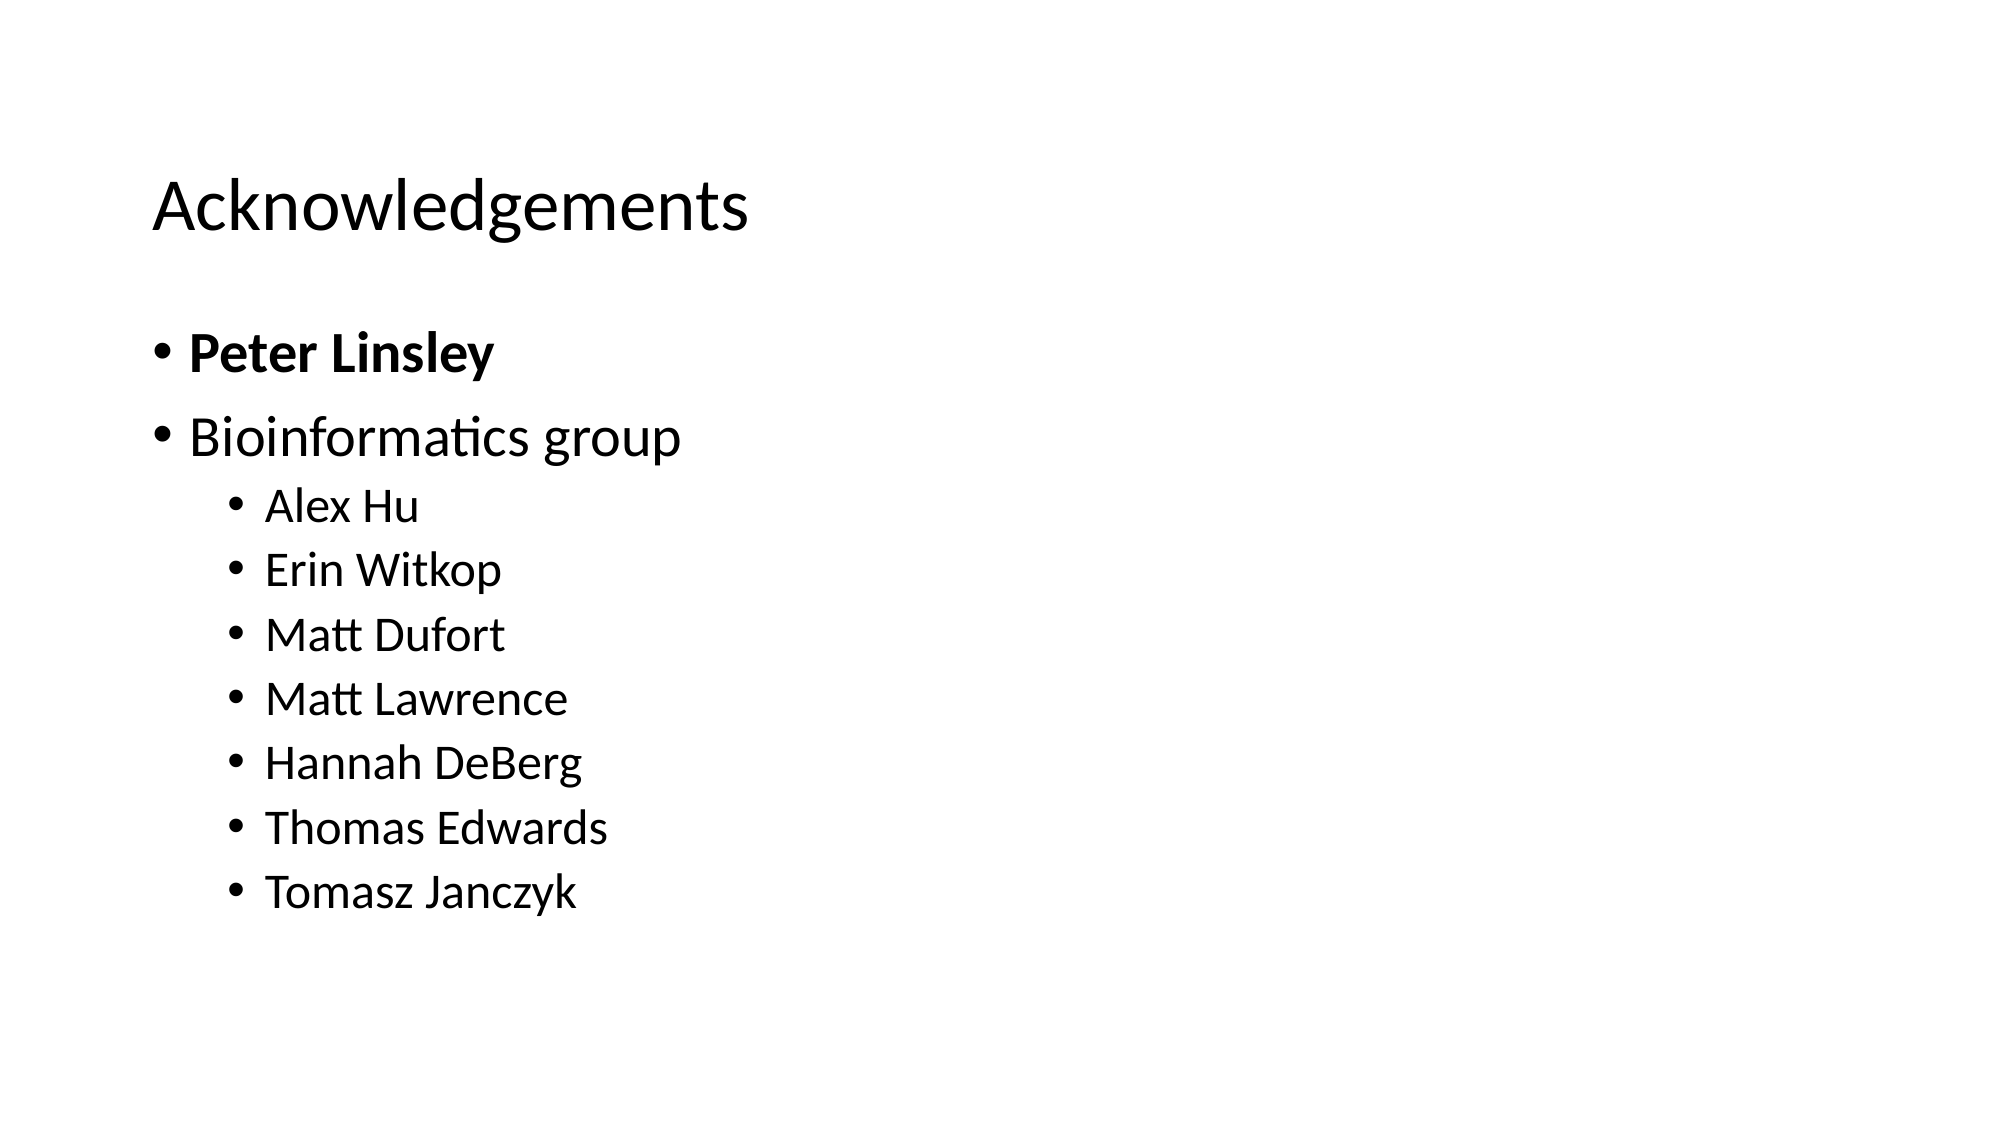

# Acknowledgements
Peter Linsley
Bioinformatics group
Alex Hu
Erin Witkop
Matt Dufort
Matt Lawrence
Hannah DeBerg
Thomas Edwards
Tomasz Janczyk